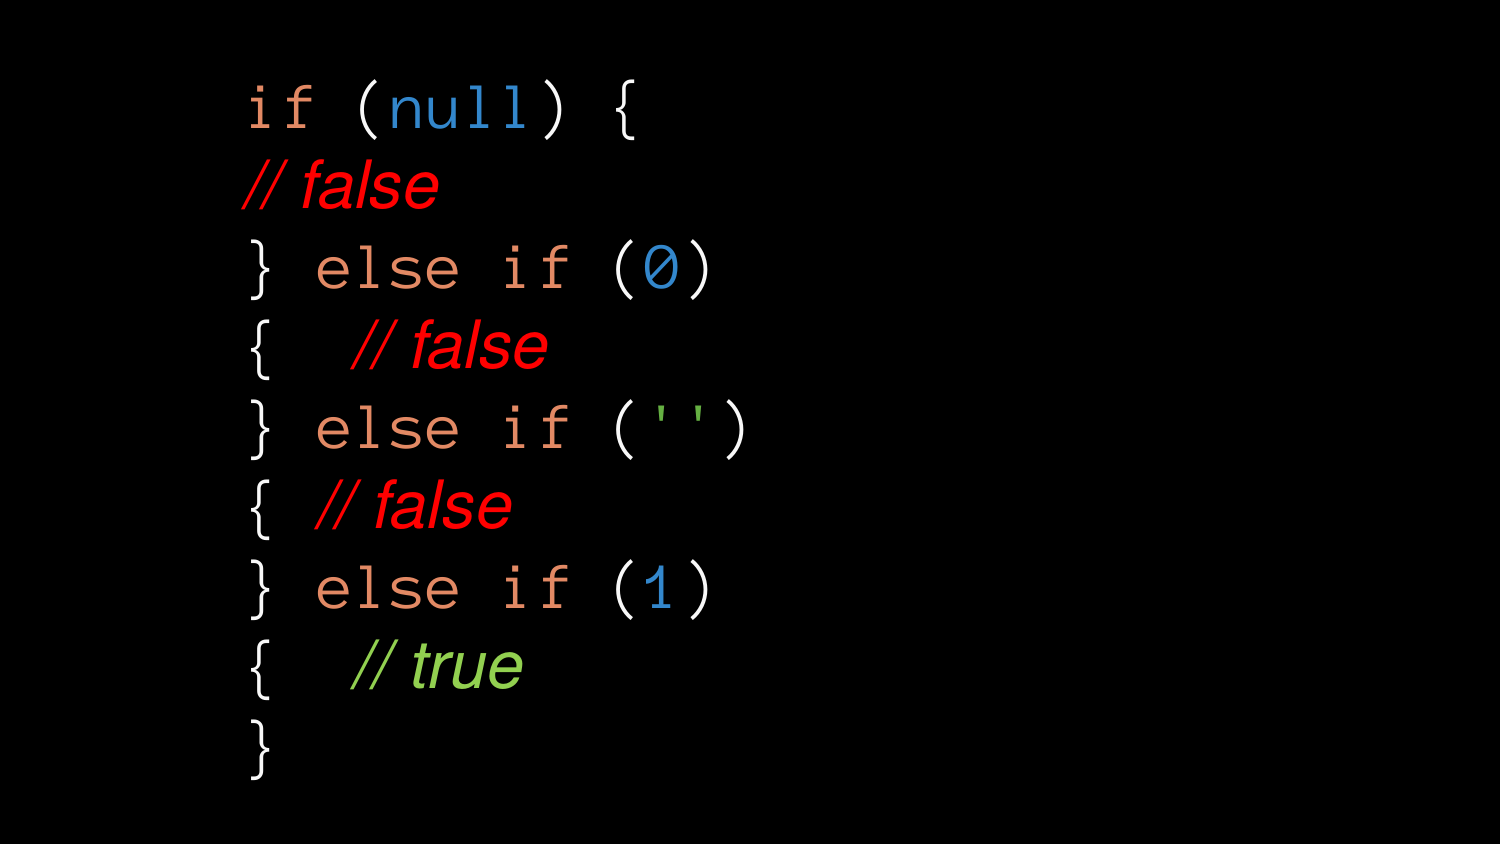

if (null) {       // false
} else if (0) {  // false
} else if ('') { // false
} else if (1) {  // true
}